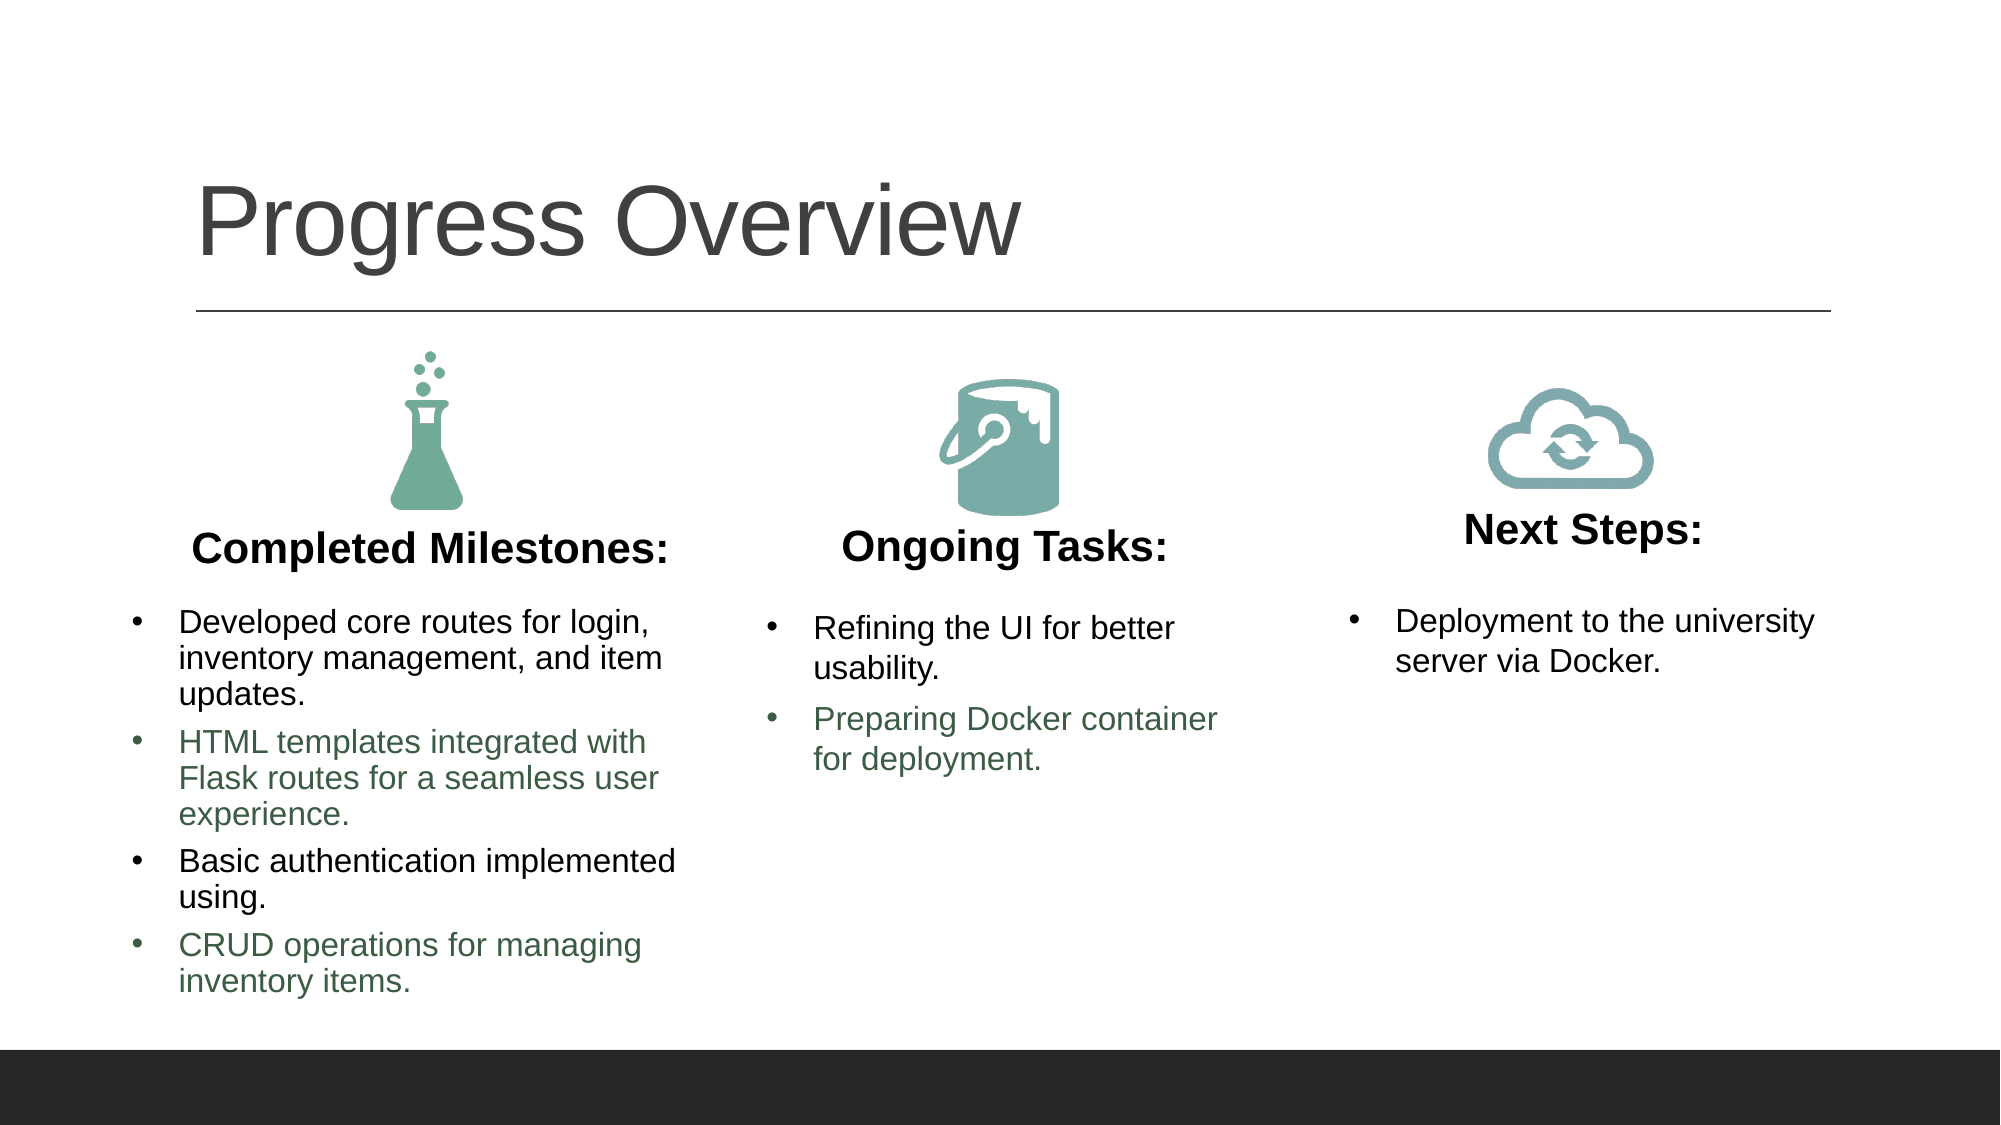

# Progress Overview
Completed Milestones:
Ongoing Tasks:
Next Steps:

Deployment to the university server via Docker.
Developed core routes for login, inventory management, and item updates.
HTML templates integrated with Flask routes for a seamless user experience.
Basic authentication implemented using.
CRUD operations for managing inventory items.

Refining the UI for better usability.
Preparing Docker container for deployment.